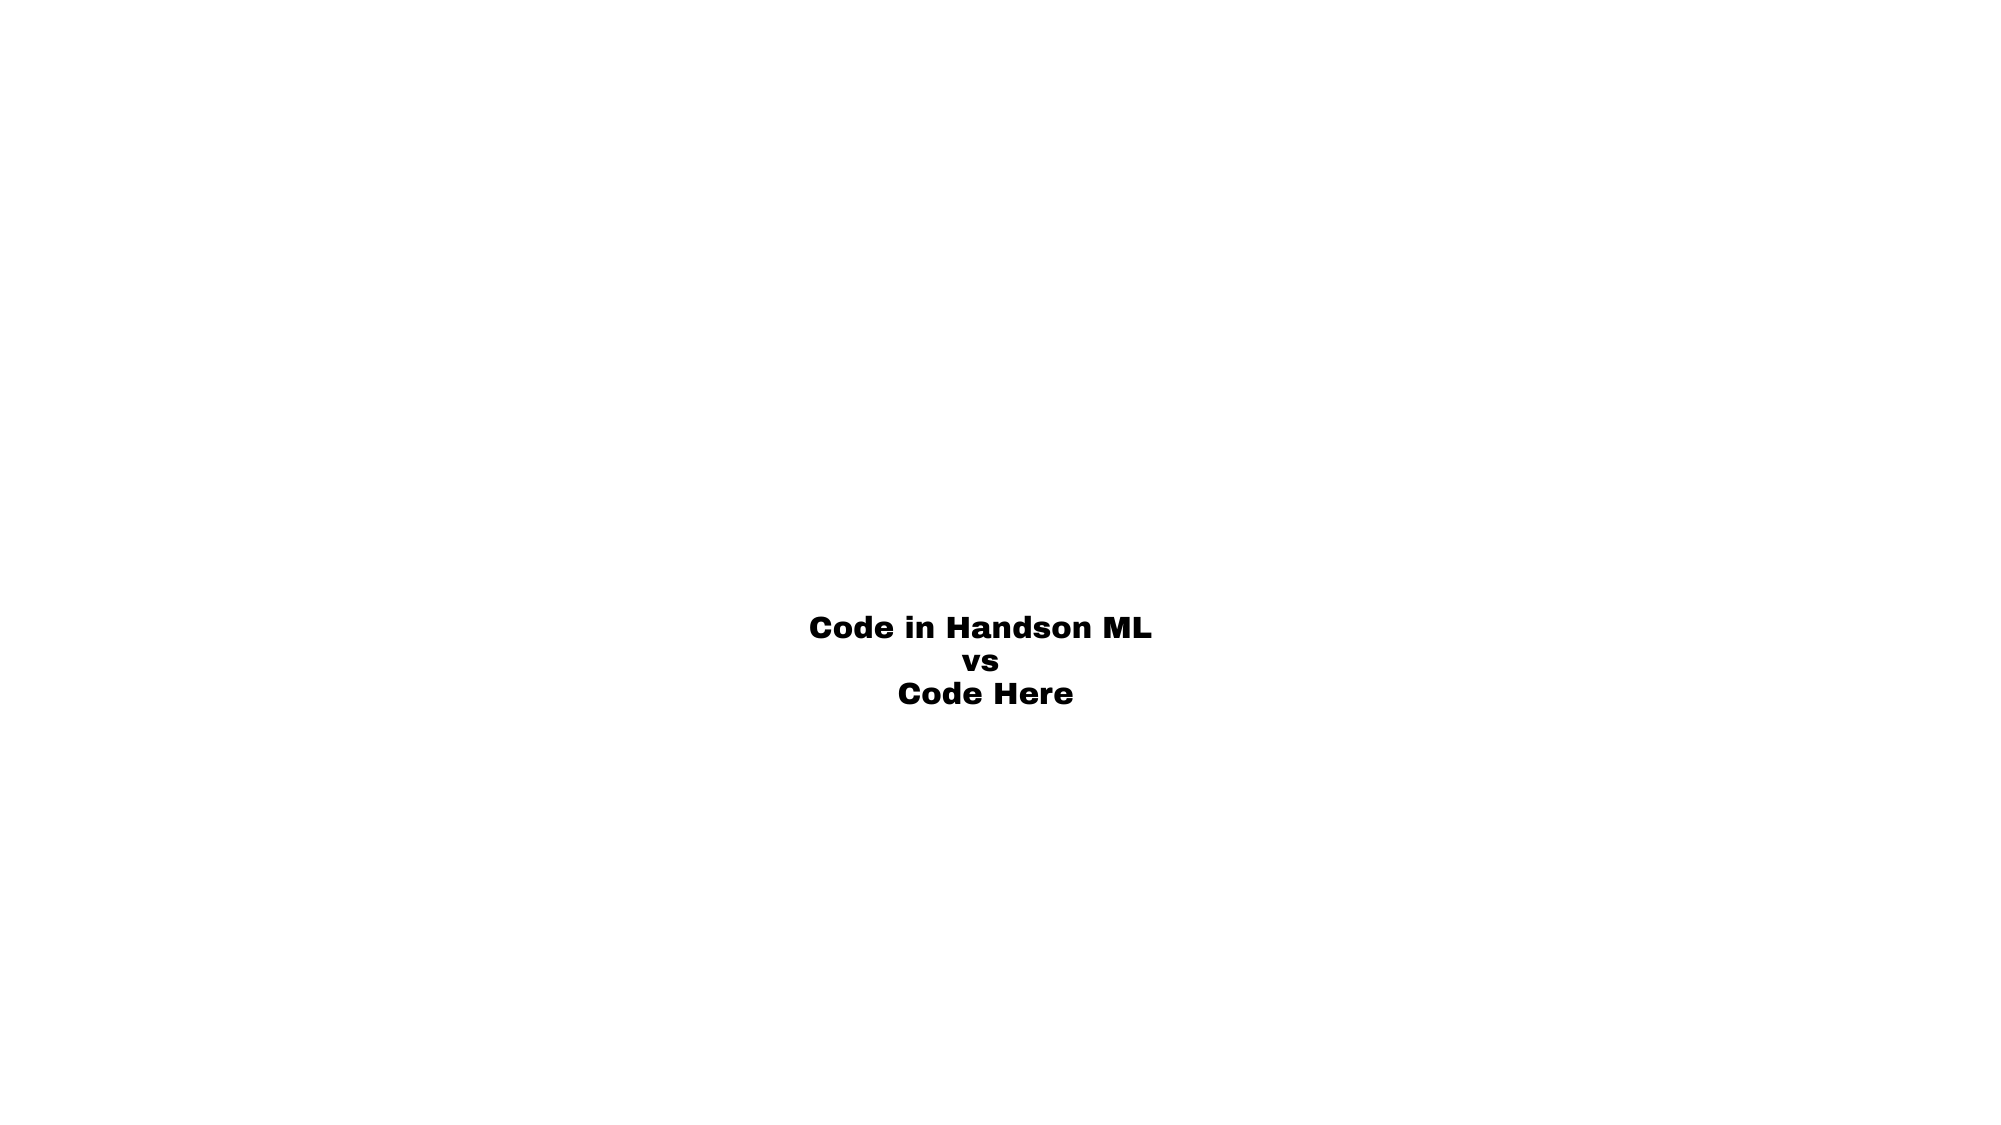

# Code in Handson ML vs Code Here